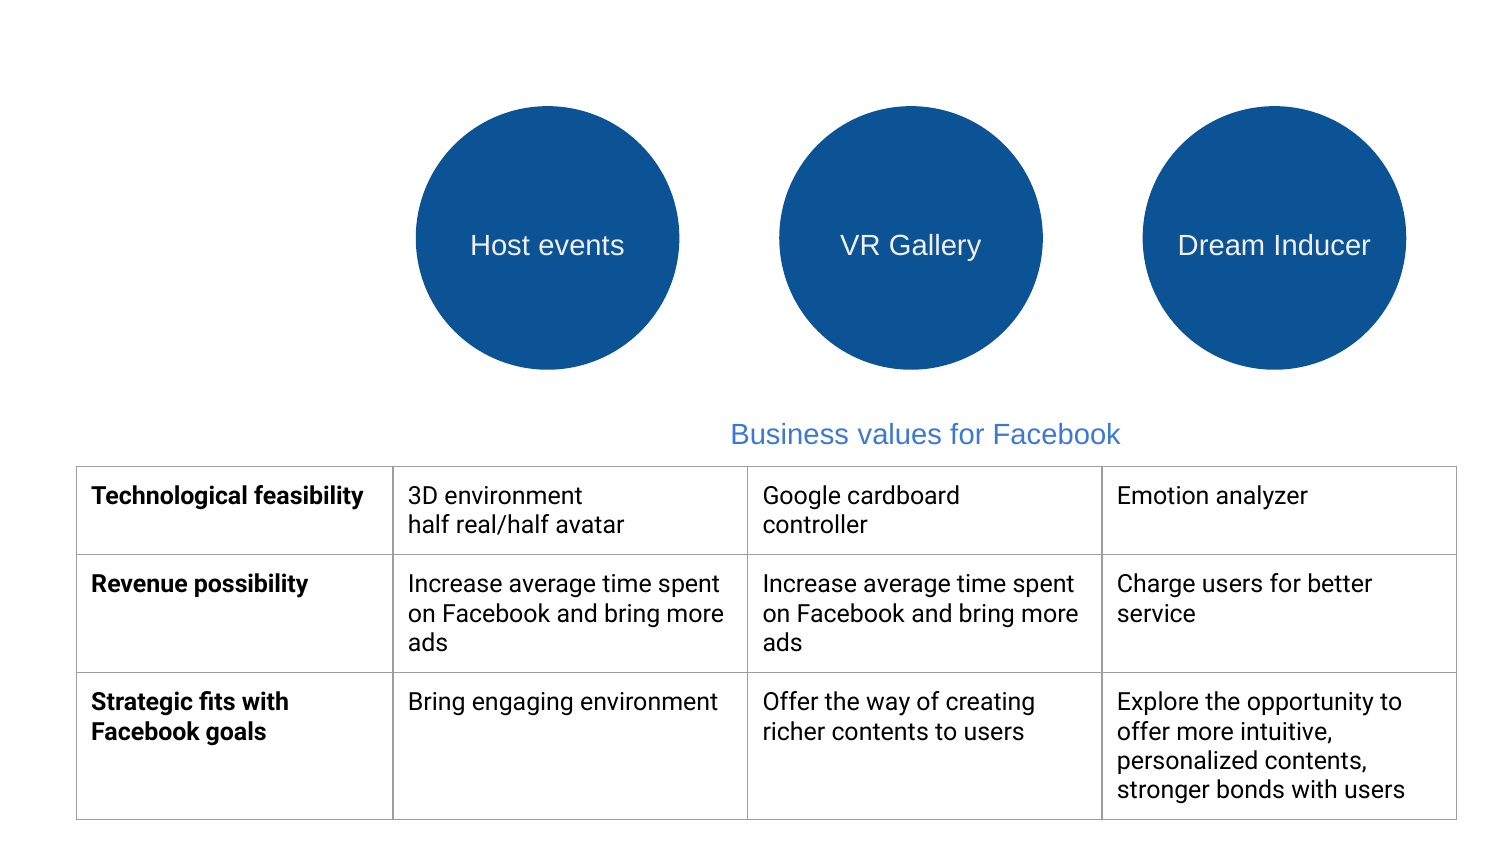

Host events
VR Gallery
Dream Inducer
Business values for Facebook
| Technological feasibility | 3D environment half real/half avatar | Google cardboard controller | Emotion analyzer |
| --- | --- | --- | --- |
| Revenue possibility | Increase average time spent on Facebook and bring more ads | Increase average time spent on Facebook and bring more ads | Charge users for better service |
| Strategic fits with Facebook goals | Bring engaging environment | Offer the way of creating richer contents to users | Explore the opportunity to offer more intuitive, personalized contents, stronger bonds with users |